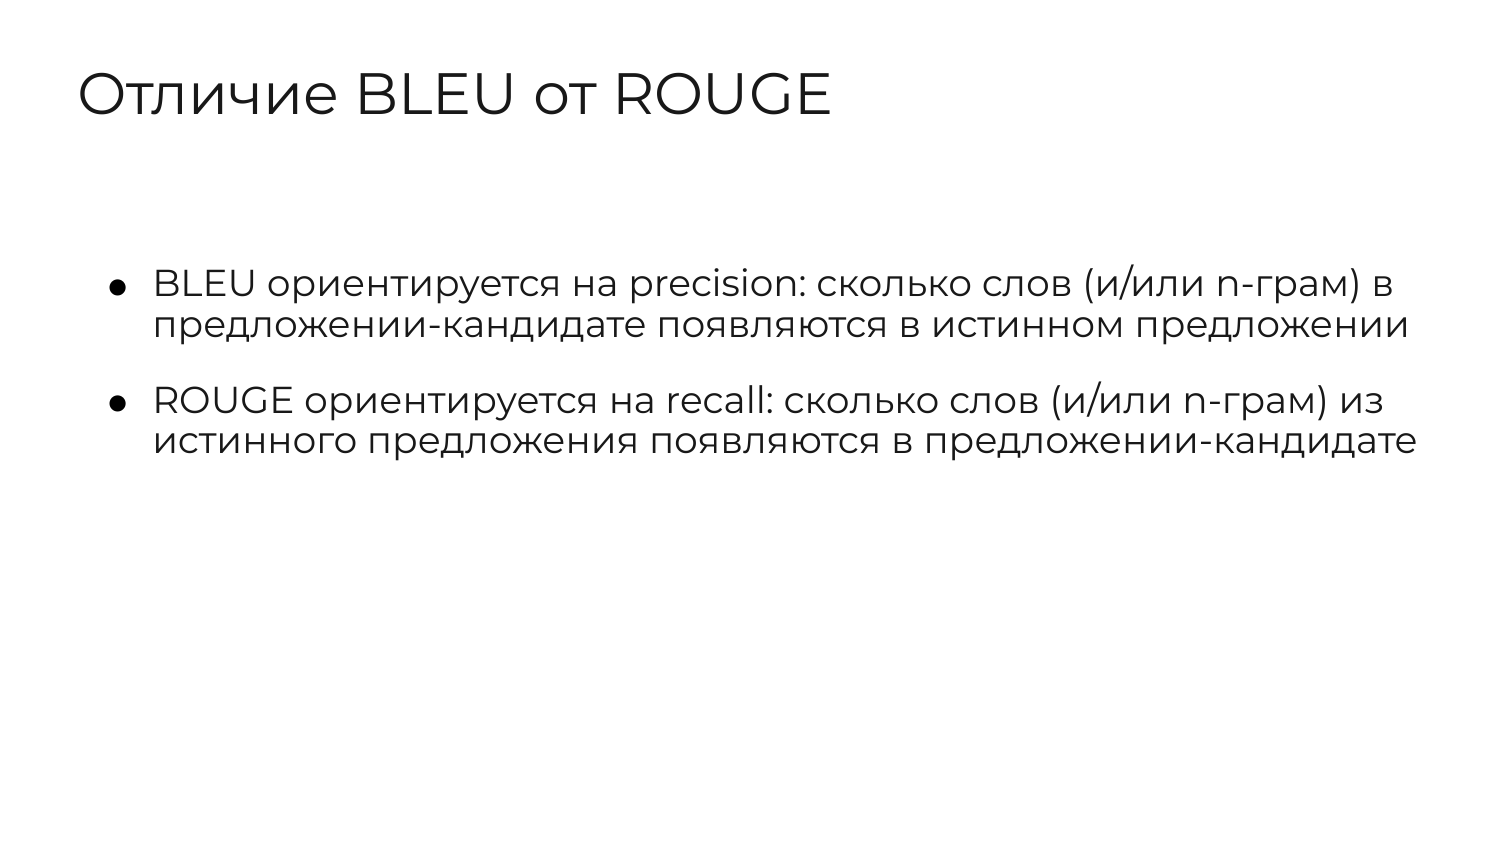

# Отличие BLEU от ROUGE

BLEU ориентируется на precision: сколько слов (и/или n-грам) в предложении-кандидате появляются в истинном предложении
ROUGE ориентируется на recall: сколько слов (и/или n-грам) из истинного предложения появляются в предложении-кандидате